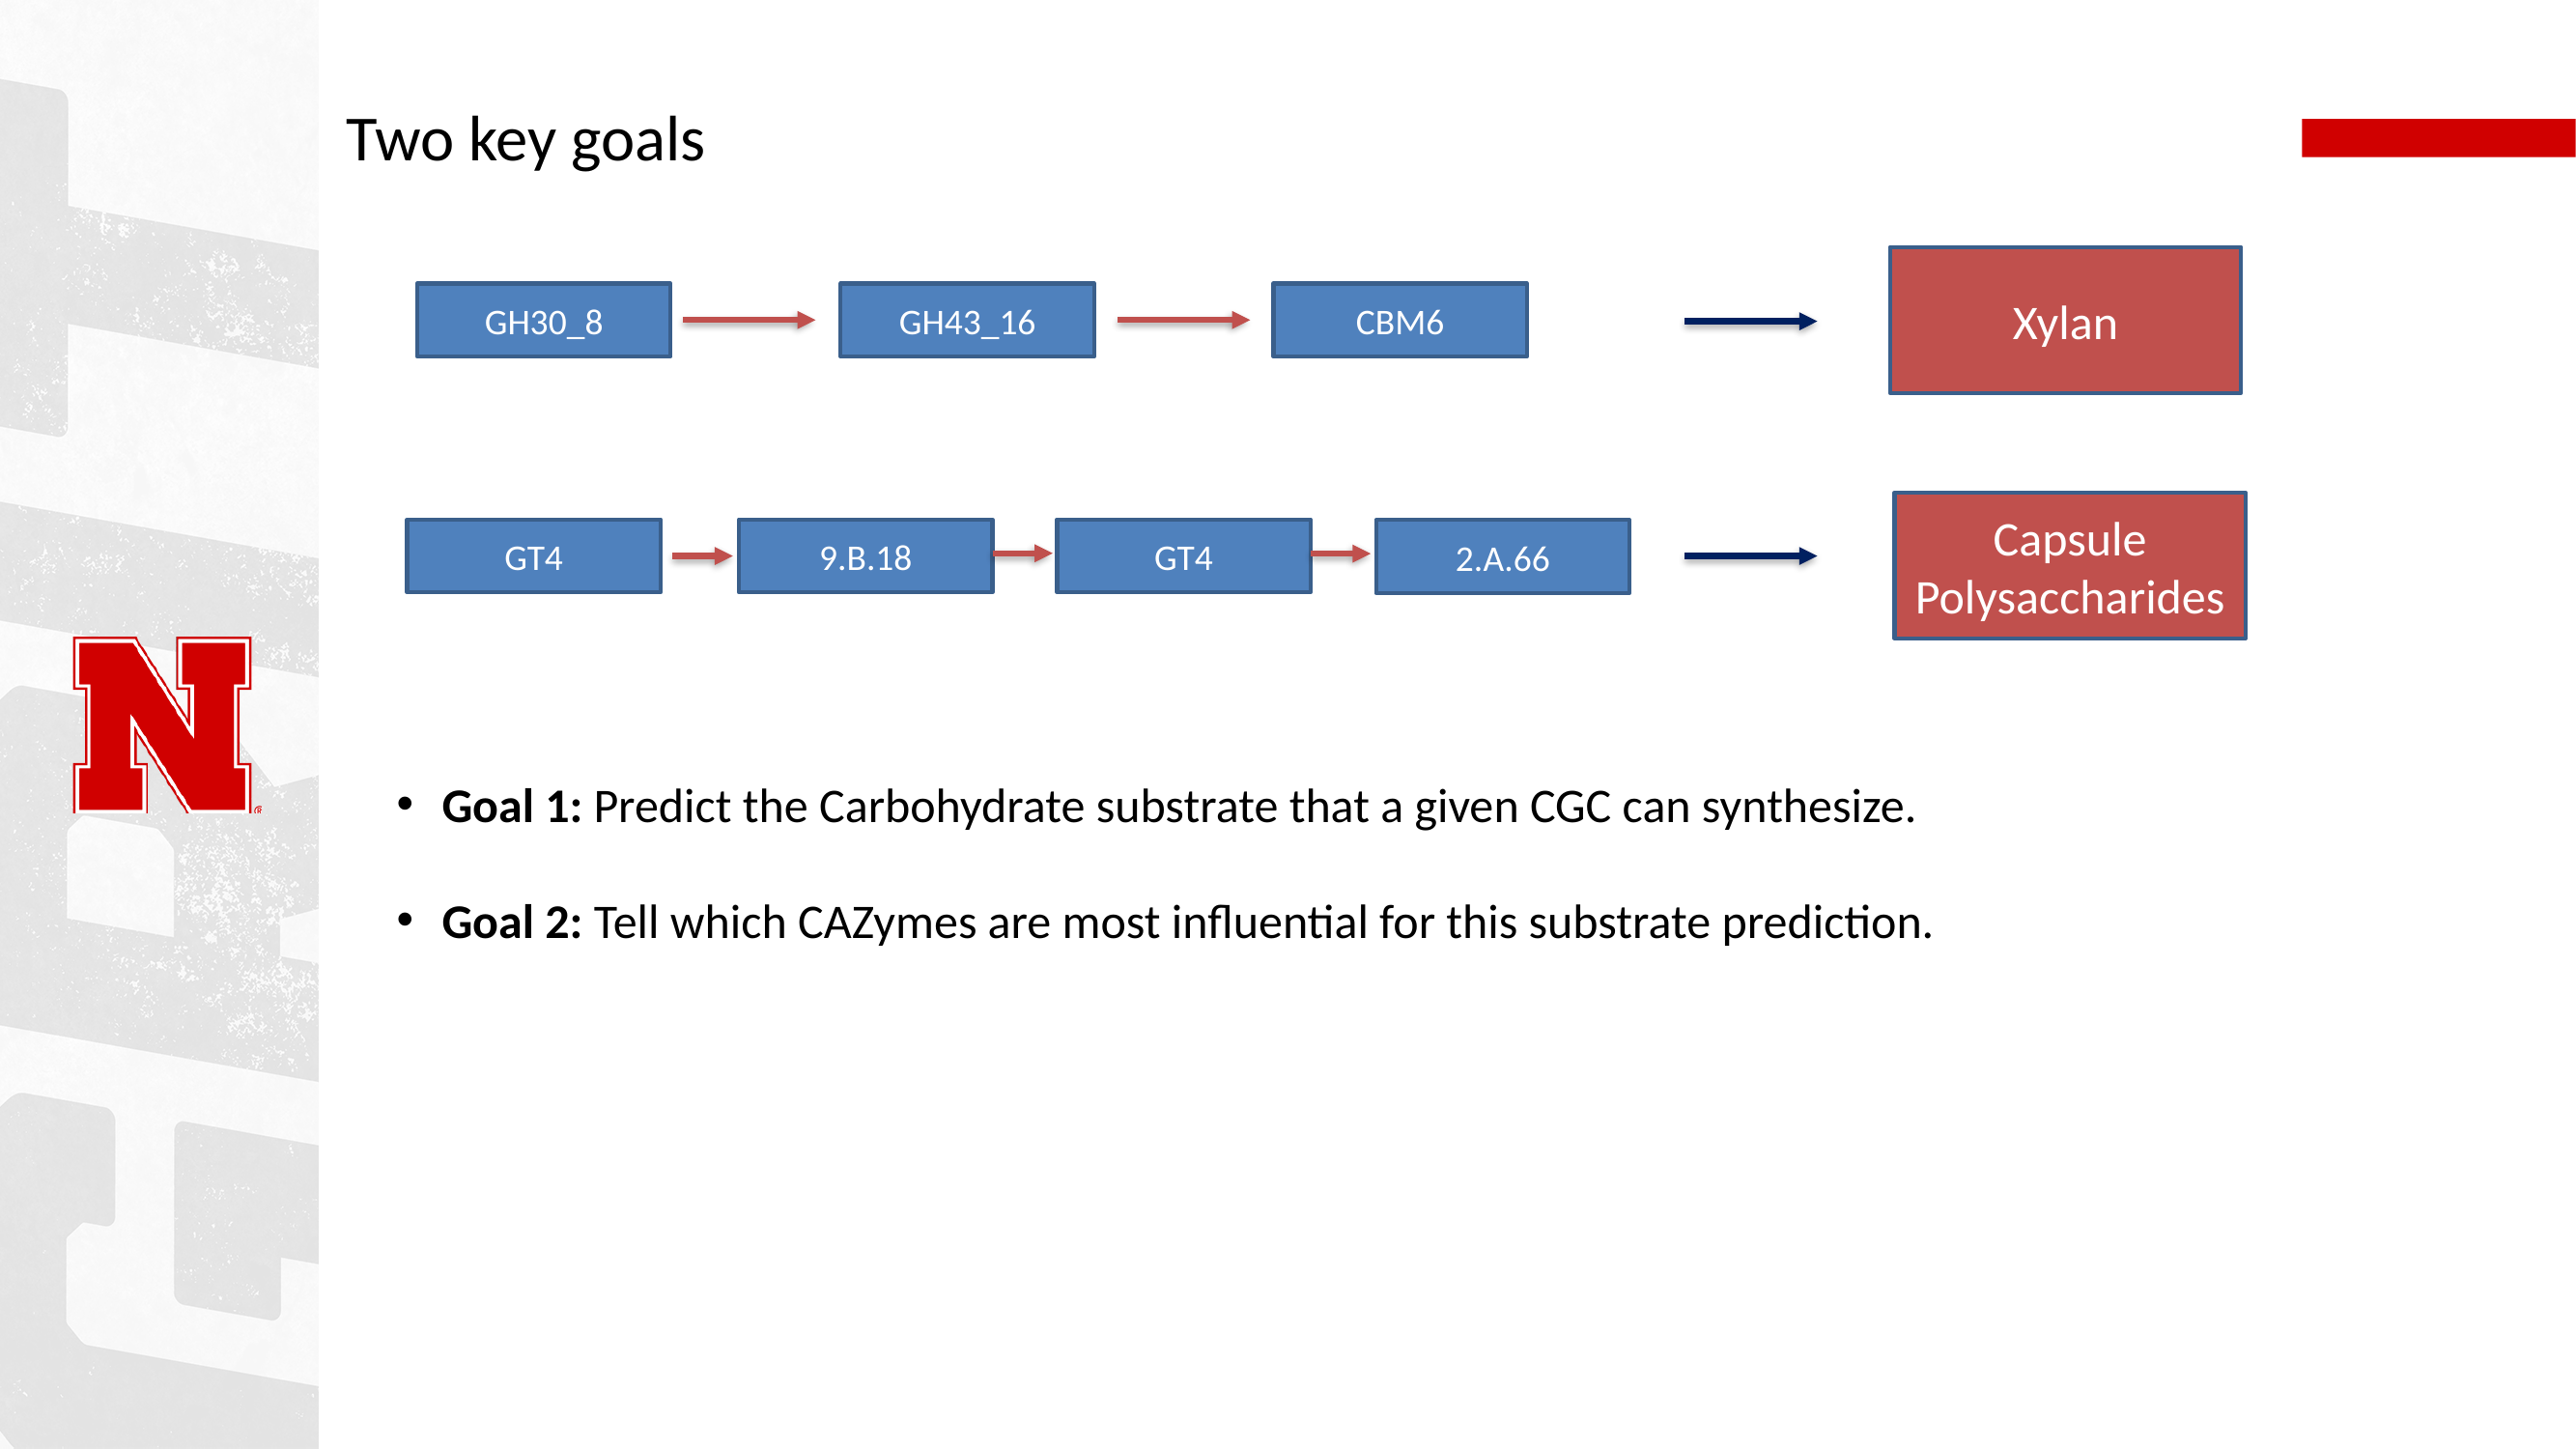

# Two key goals
Xylan
CBM6
GH30_8
GH43_16
Capsule Polysaccharides
GT4
9.B.18
GT4
2.A.66
Goal 1: Predict the Carbohydrate substrate that a given CGC can synthesize.
Goal 2: Tell which CAZymes are most influential for this substrate prediction.